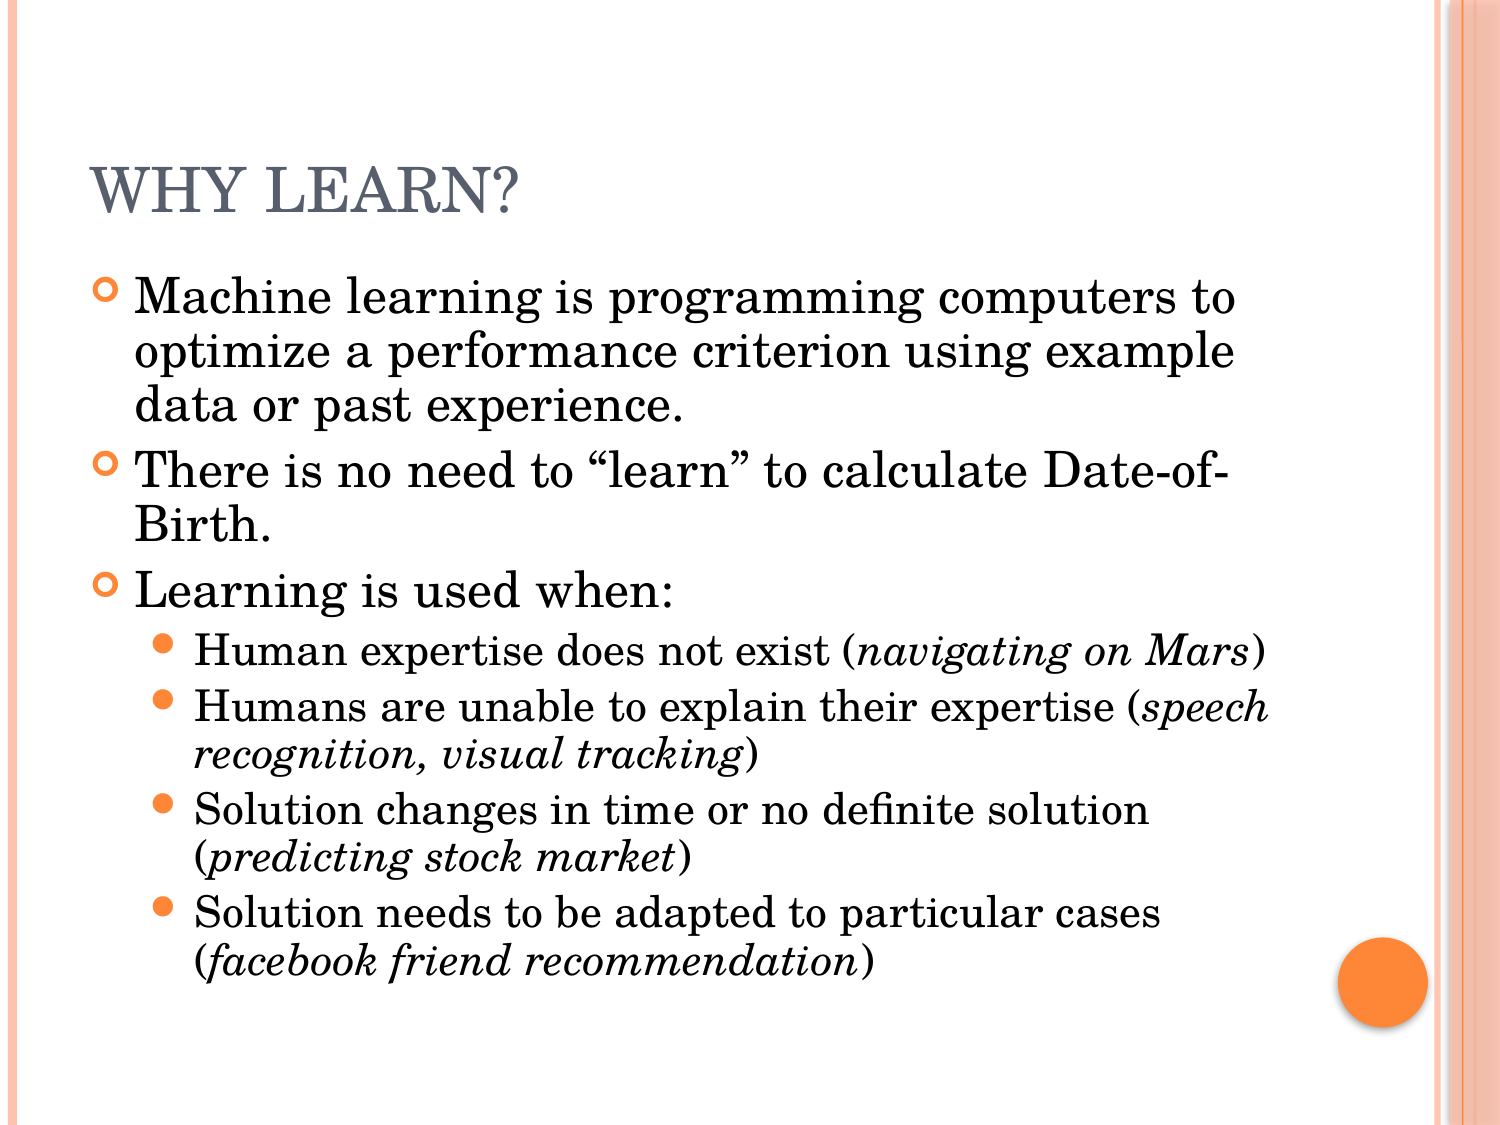

# Why Learn?
Machine learning is programming computers to optimize a performance criterion using example data or past experience.
There is no need to “learn” to calculate Date-of-Birth.
Learning is used when:
Human expertise does not exist (navigating on Mars)
Humans are unable to explain their expertise (speech recognition, visual tracking)
Solution changes in time or no definite solution (predicting stock market)
Solution needs to be adapted to particular cases (facebook friend recommendation)